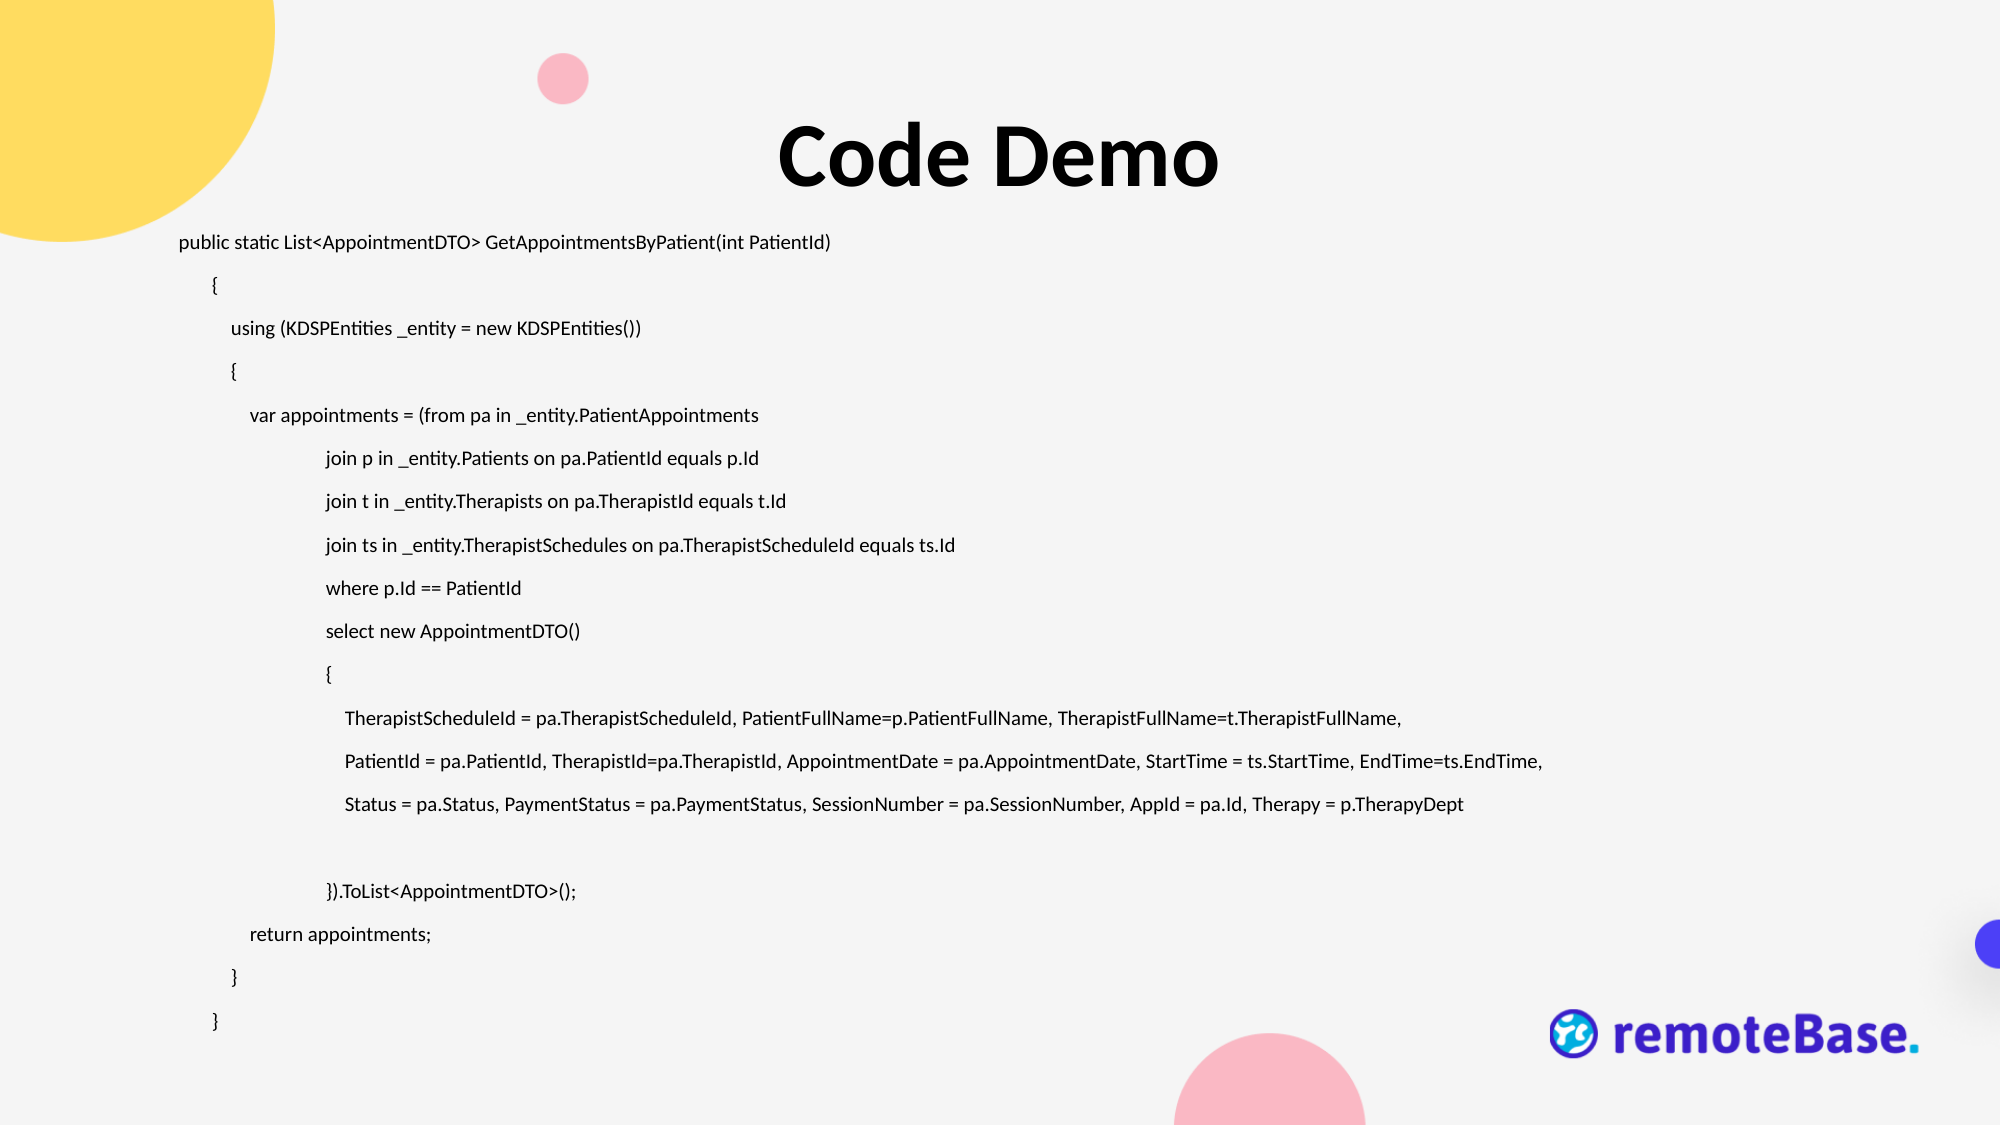

Code Demo
 public static List<AppointmentDTO> GetAppointmentsByPatient(int PatientId)
        {
            using (KDSPEntities _entity = new KDSPEntities())
            {
                var appointments = (from pa in _entity.PatientAppointments
                                join p in _entity.Patients on pa.PatientId equals p.Id
                                join t in _entity.Therapists on pa.TherapistId equals t.Id
                                join ts in _entity.TherapistSchedules on pa.TherapistScheduleId equals ts.Id
                                where p.Id == PatientId
                                select new AppointmentDTO()
                                {
                                    TherapistScheduleId = pa.TherapistScheduleId, PatientFullName=p.PatientFullName, TherapistFullName=t.TherapistFullName,
                                    PatientId = pa.PatientId, TherapistId=pa.TherapistId, AppointmentDate = pa.AppointmentDate, StartTime = ts.StartTime, EndTime=ts.EndTime,
                                    Status = pa.Status, PaymentStatus = pa.PaymentStatus, SessionNumber = pa.SessionNumber, AppId = pa.Id, Therapy = p.TherapyDept

                                }).ToList<AppointmentDTO>();
                return appointments;
            }
        }